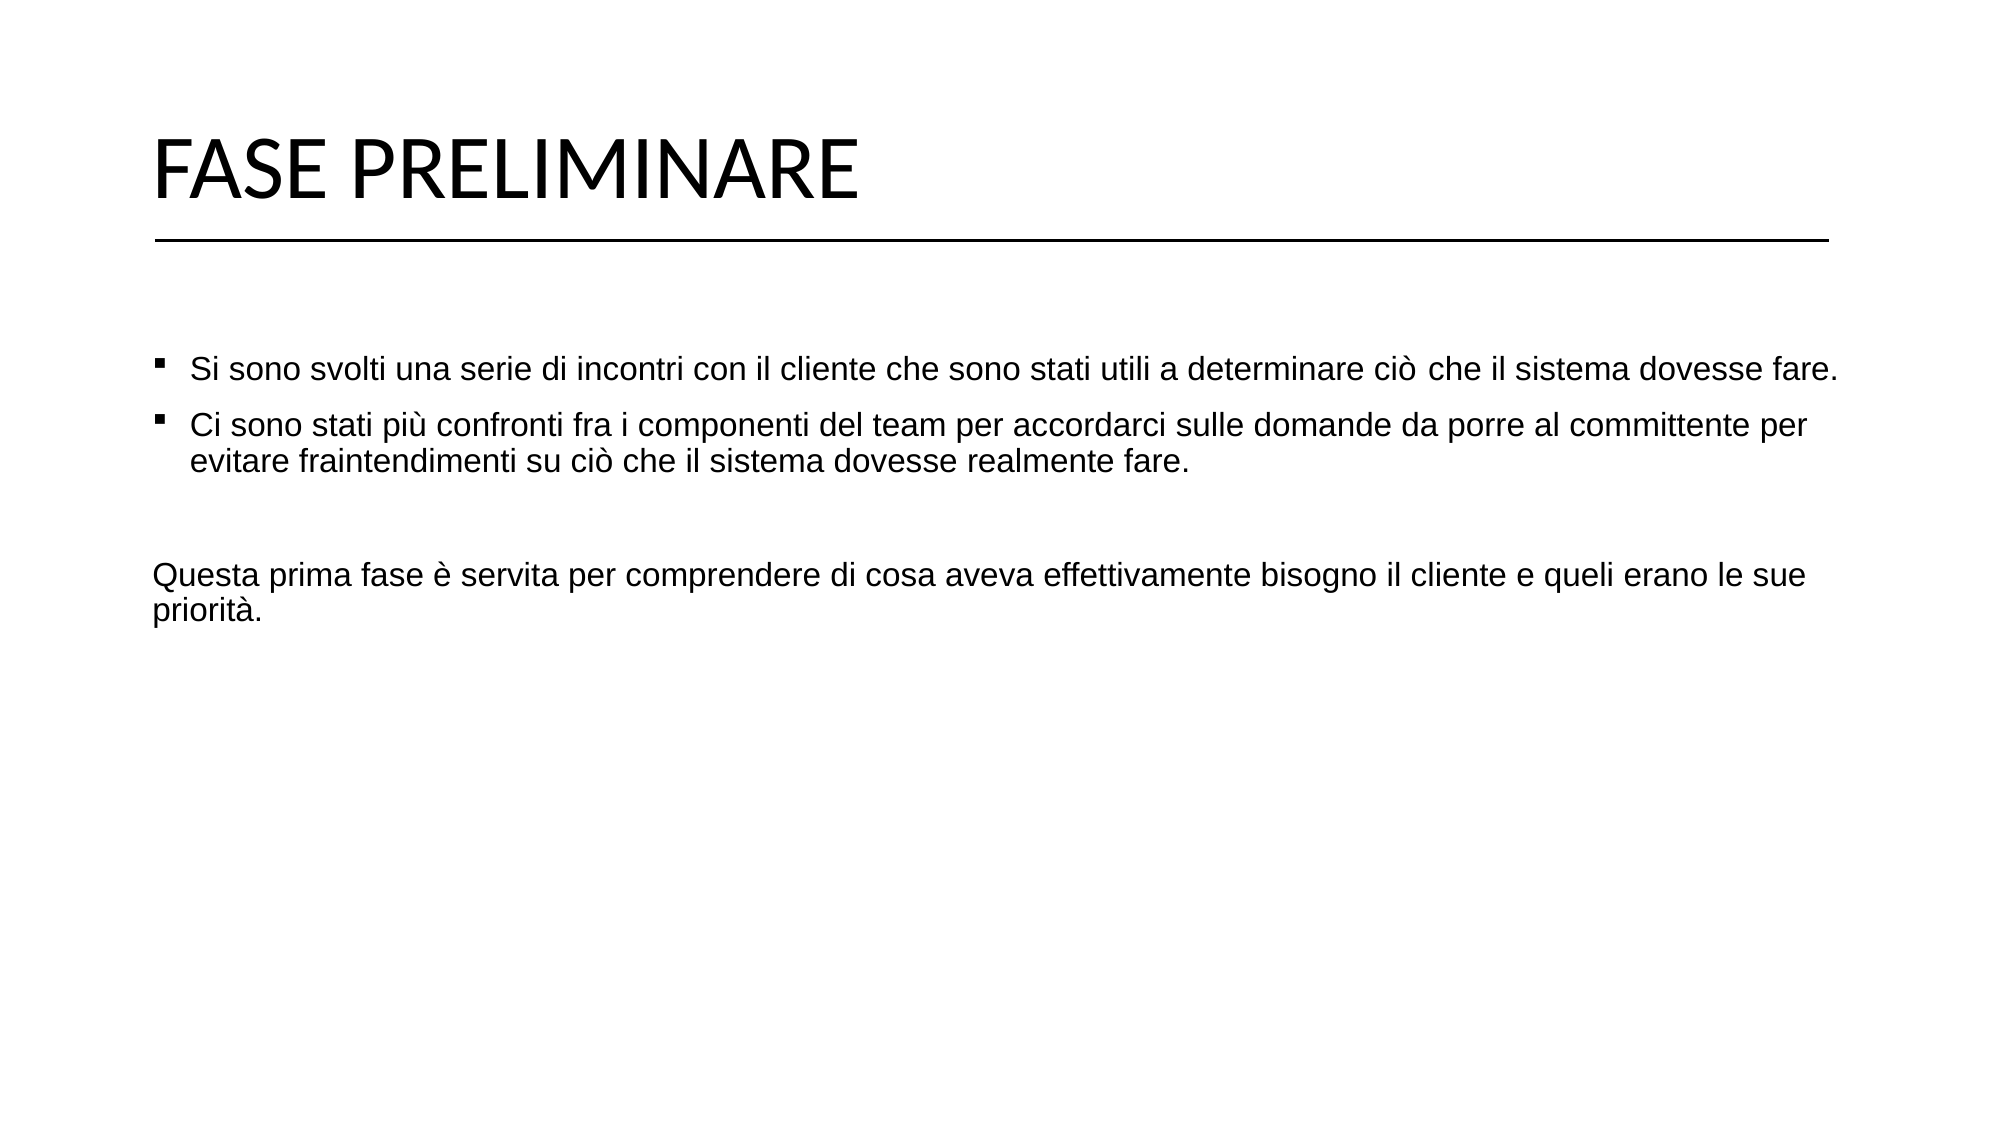

# FASE PRELIMINARE

Si sono svolti una serie di incontri con il cliente che sono stati utili a determinare ciò che il sistema dovesse fare.
Ci sono stati più confronti fra i componenti del team per accordarci sulle domande da porre al committente per evitare fraintendimenti su ciò che il sistema dovesse realmente fare.

Questa prima fase è servita per comprendere di cosa aveva effettivamente bisogno il cliente e queli erano le sue priorità.